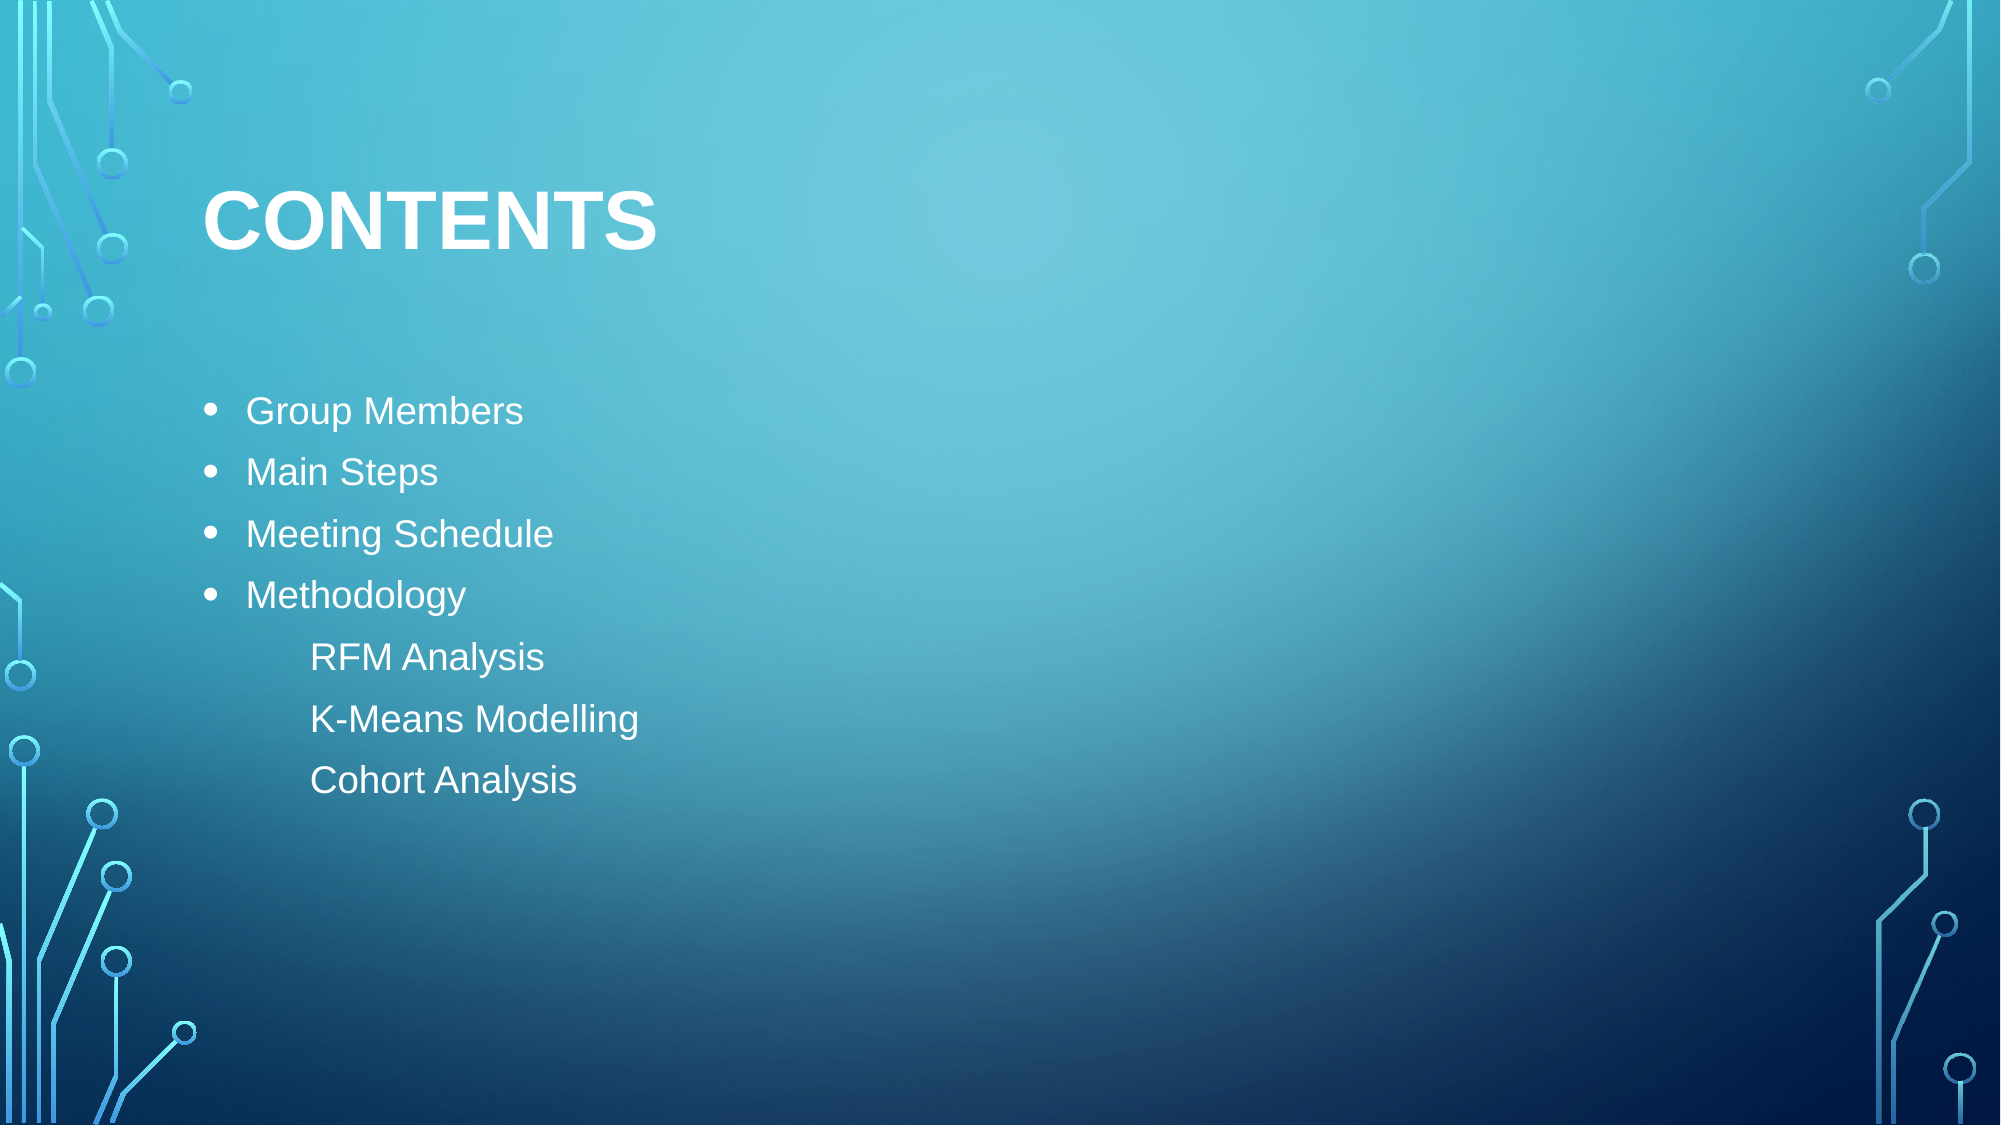

# Contents
Group Members
Main Steps
Meeting Schedule
Methodology
          RFM Analysis
          K-Means Modelling
          Cohort Analysis